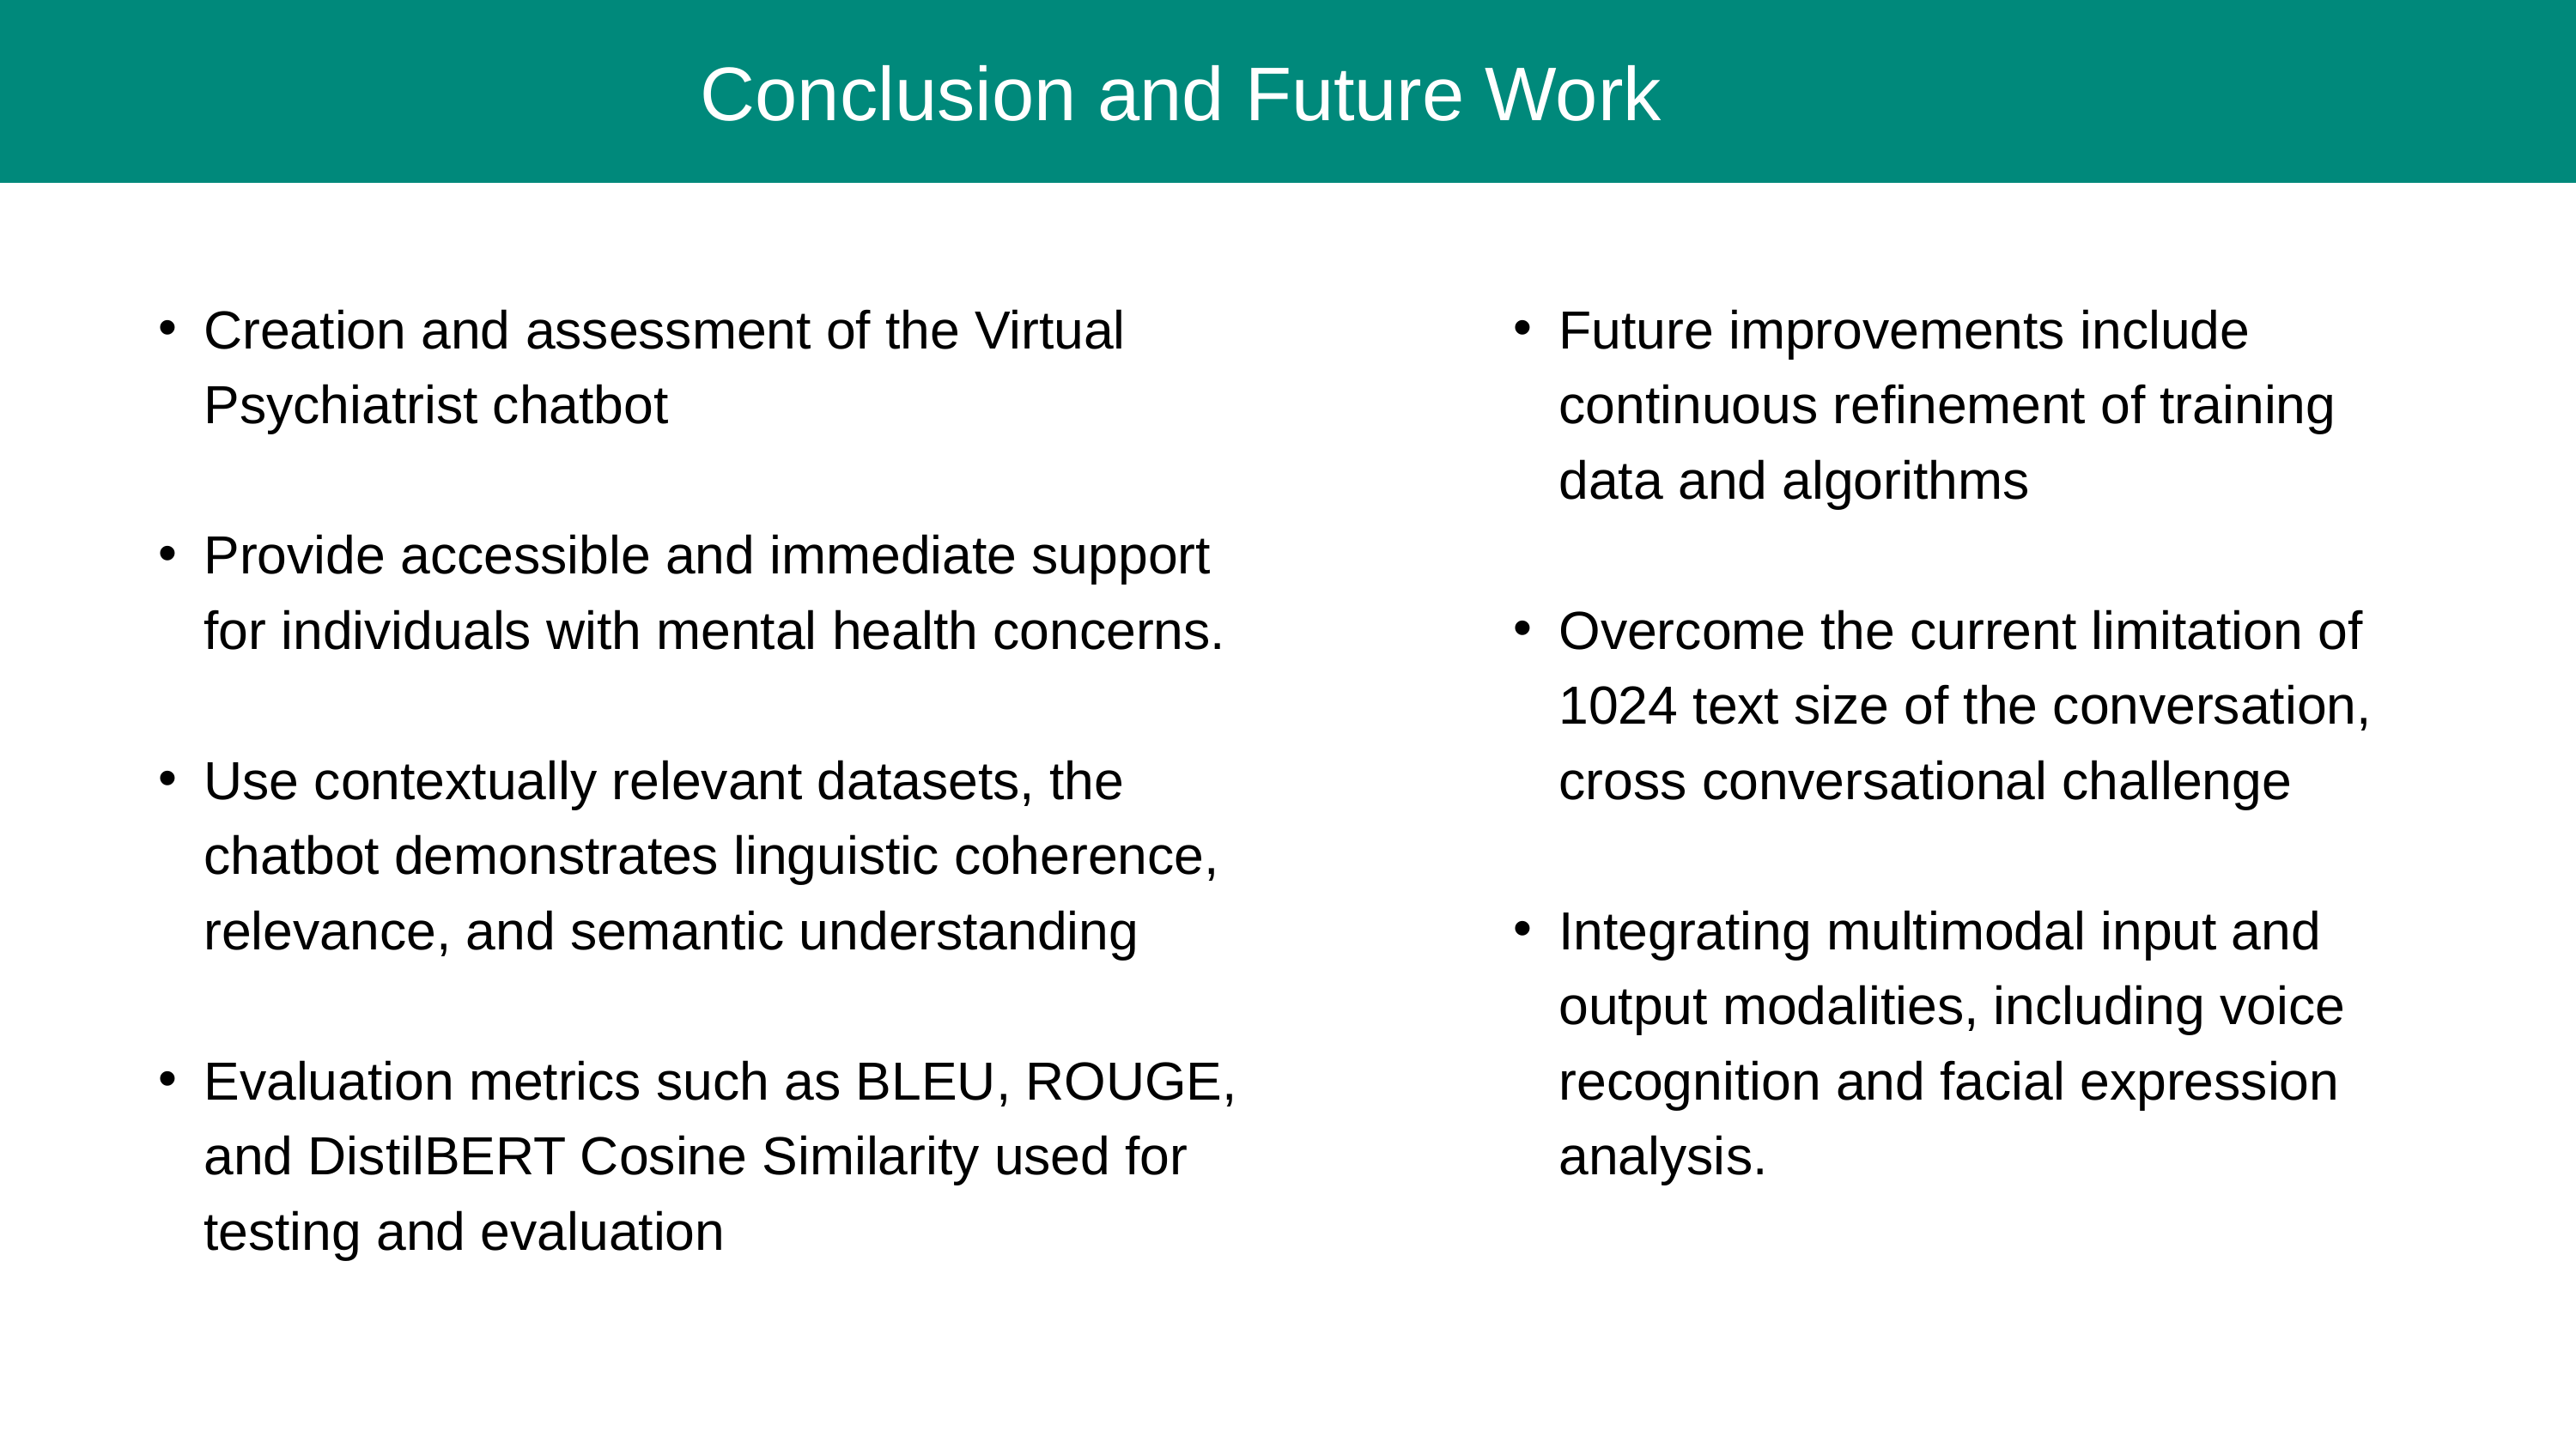

Conclusion and Future Work
Creation and assessment of the Virtual Psychiatrist chatbot

Provide accessible and immediate support for individuals with mental health concerns.

Use contextually relevant datasets, the chatbot demonstrates linguistic coherence, relevance, and semantic understanding

Evaluation metrics such as BLEU, ROUGE, and DistilBERT Cosine Similarity used for testing and evaluation

Future improvements include continuous refinement of training data and algorithms

Overcome the current limitation of 1024 text size of the conversation, cross conversational challenge

Integrating multimodal input and output modalities, including voice recognition and facial expression analysis.